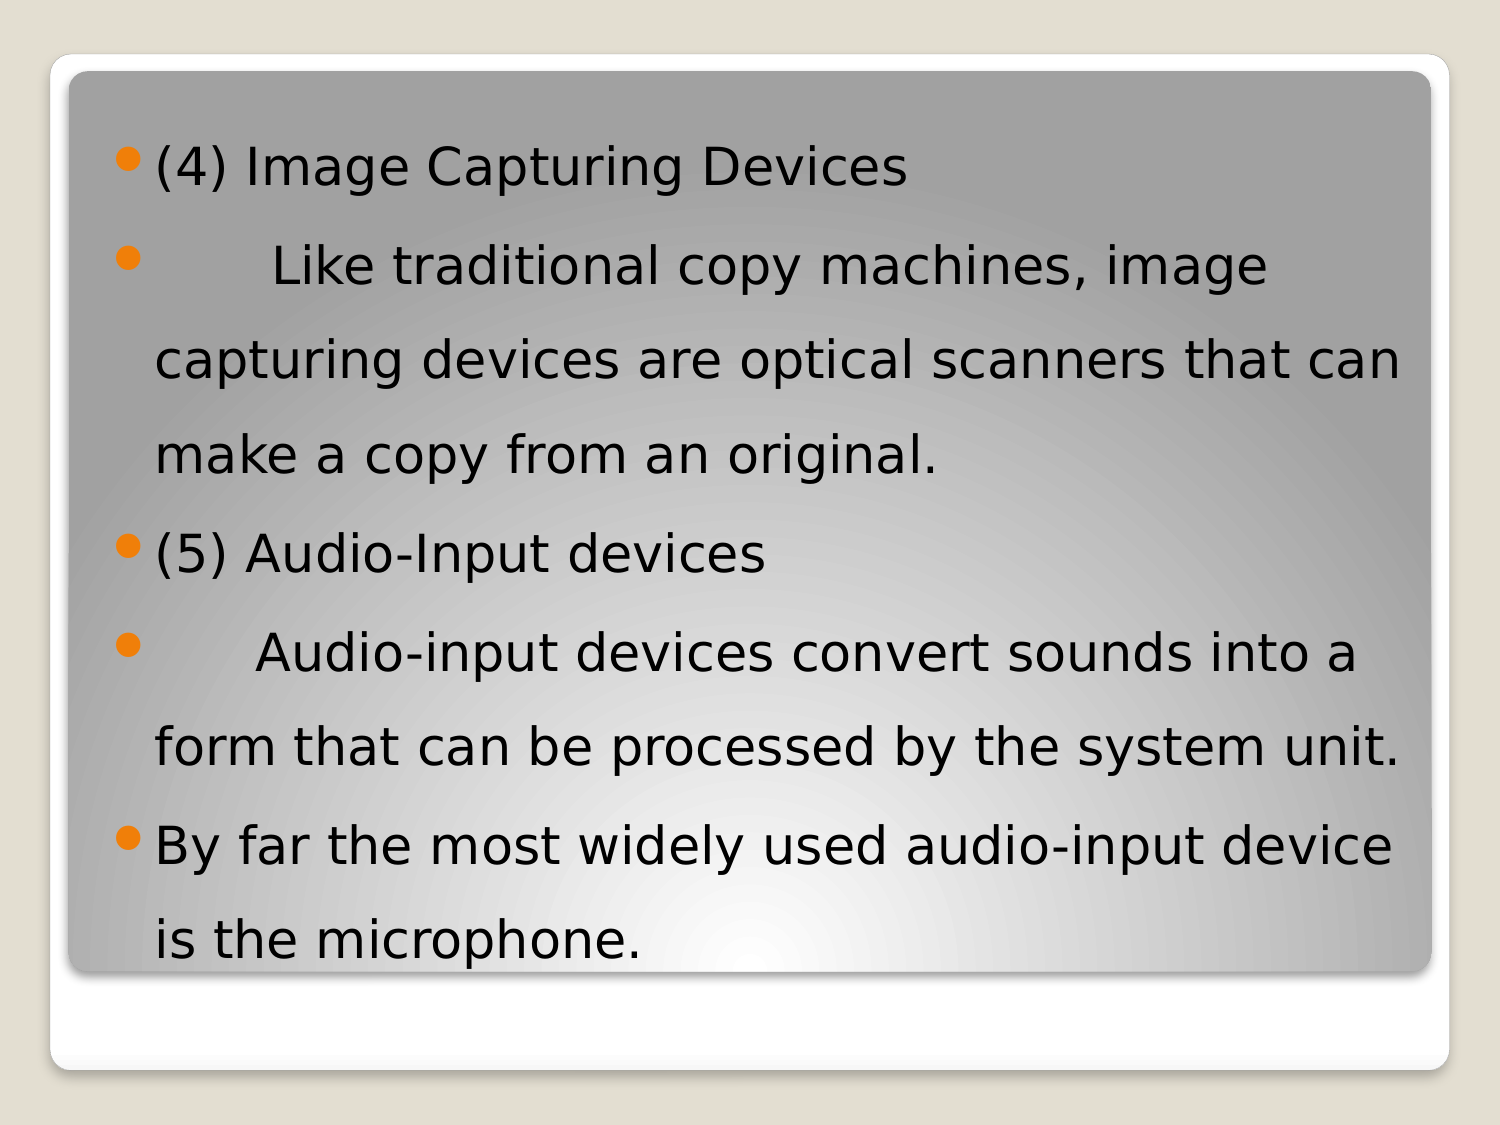

(4) Image Capturing Devices
　　Like traditional copy machines, image capturing devices are optical scanners that can make a copy from an original.
(5) Audio-Input devices
      Audio-input devices convert sounds into a form that can be processed by the system unit.
By far the most widely used audio-input device is the microphone.